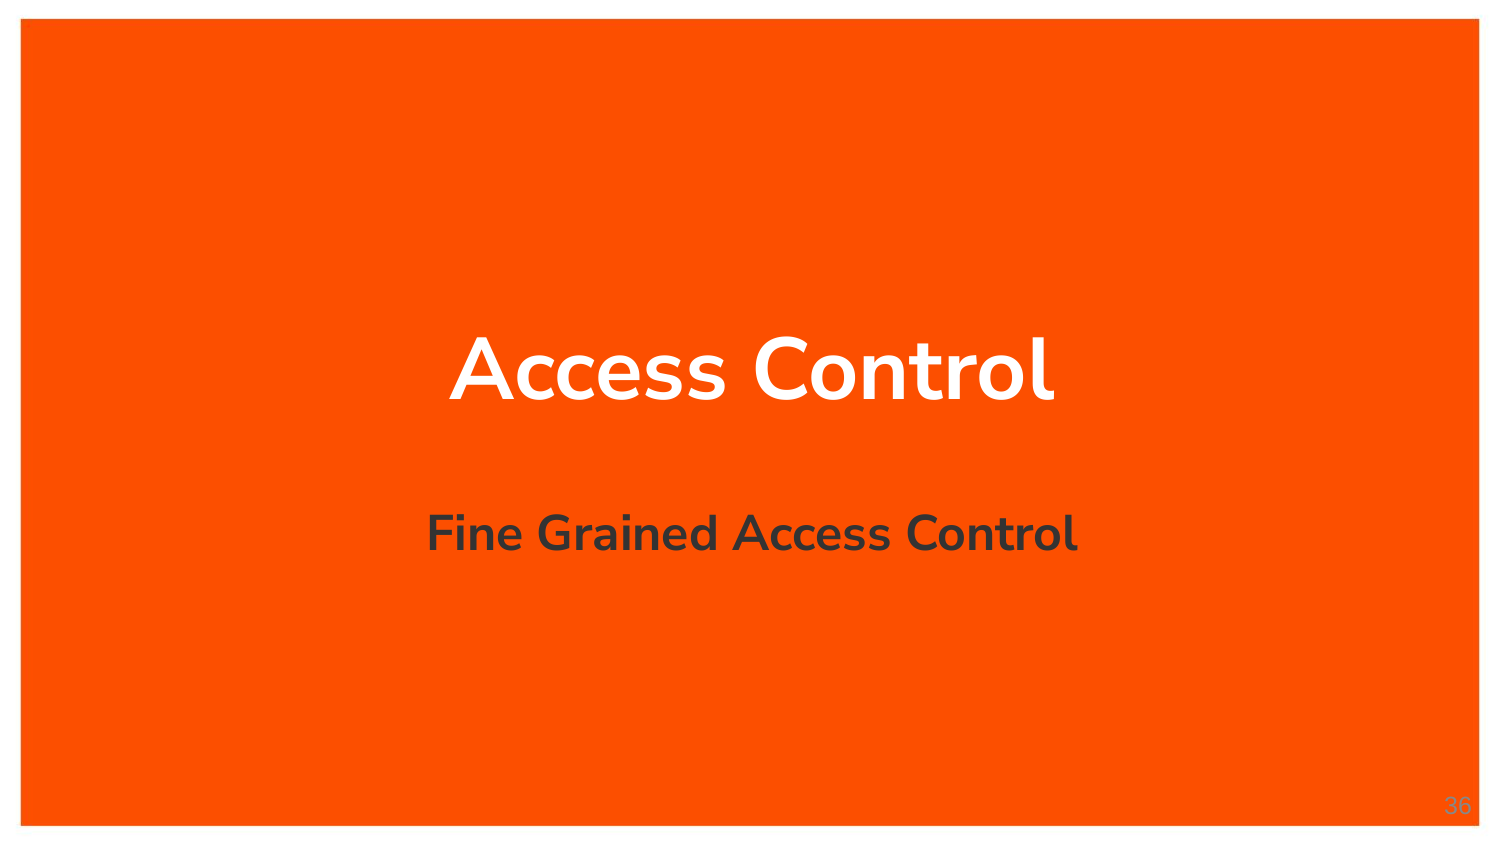

# Access Control
Fine Grained Access Control
36